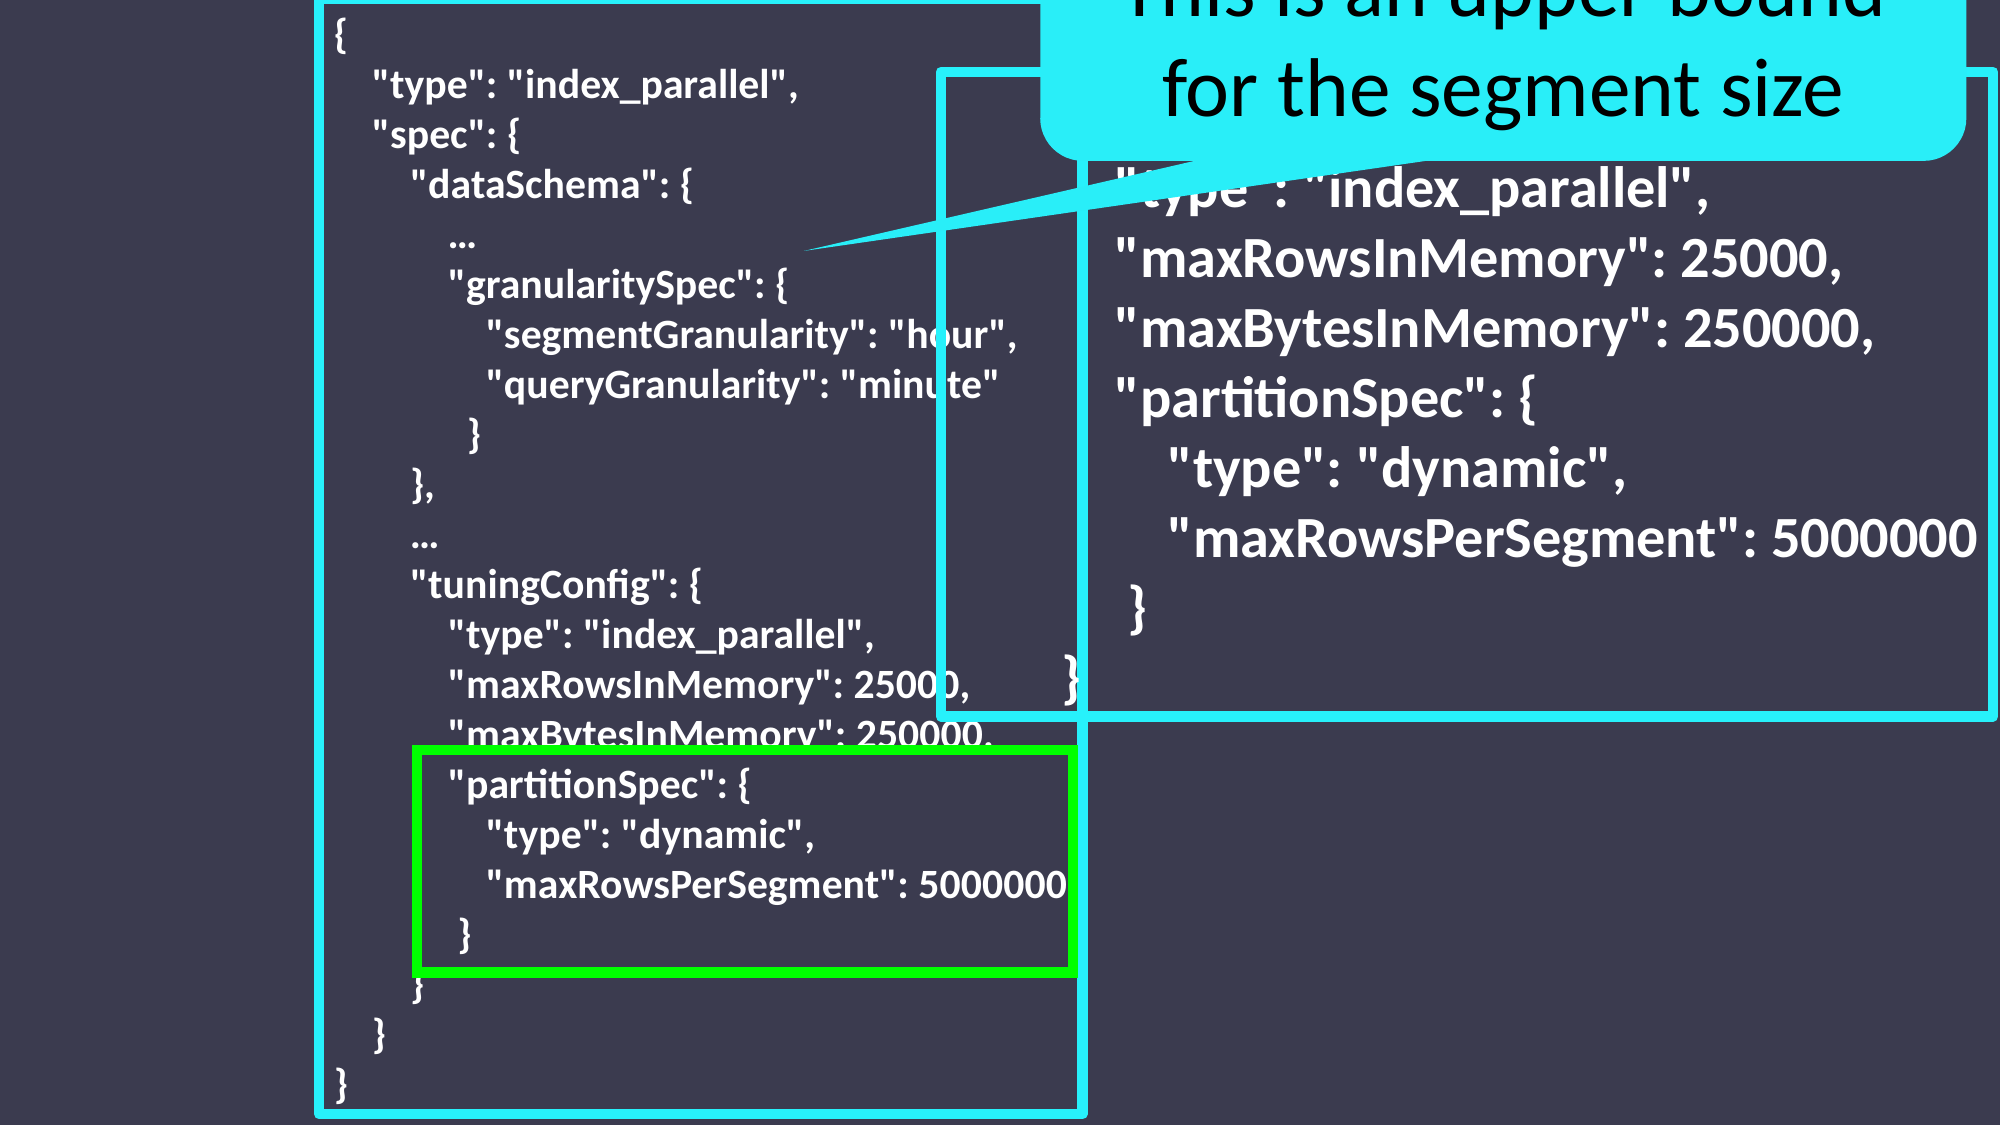

This is an upper bound for the segment size
{
    "type": "index_parallel",
    "spec": {
        "dataSchema": {
            …
            "granularitySpec": {
                "segmentGranularity": "hour",
                "queryGranularity": "minute"
              }
        },
        …
        "tuningConfig": {
            "type": "index_parallel",
            "maxRowsInMemory": 25000,
            "maxBytesInMemory": 250000,
            "partitionSpec": {
                "type": "dynamic",
                "maxRowsPerSegment": 5000000
             }
        }
    }
}
        "tuningConfig": {
            "type": "index_parallel",
            "maxRowsInMemory": 25000,
            "maxBytesInMemory": 250000,
            "partitionSpec": {
                "type": "dynamic",
                "maxRowsPerSegment": 5000000
             }
        }